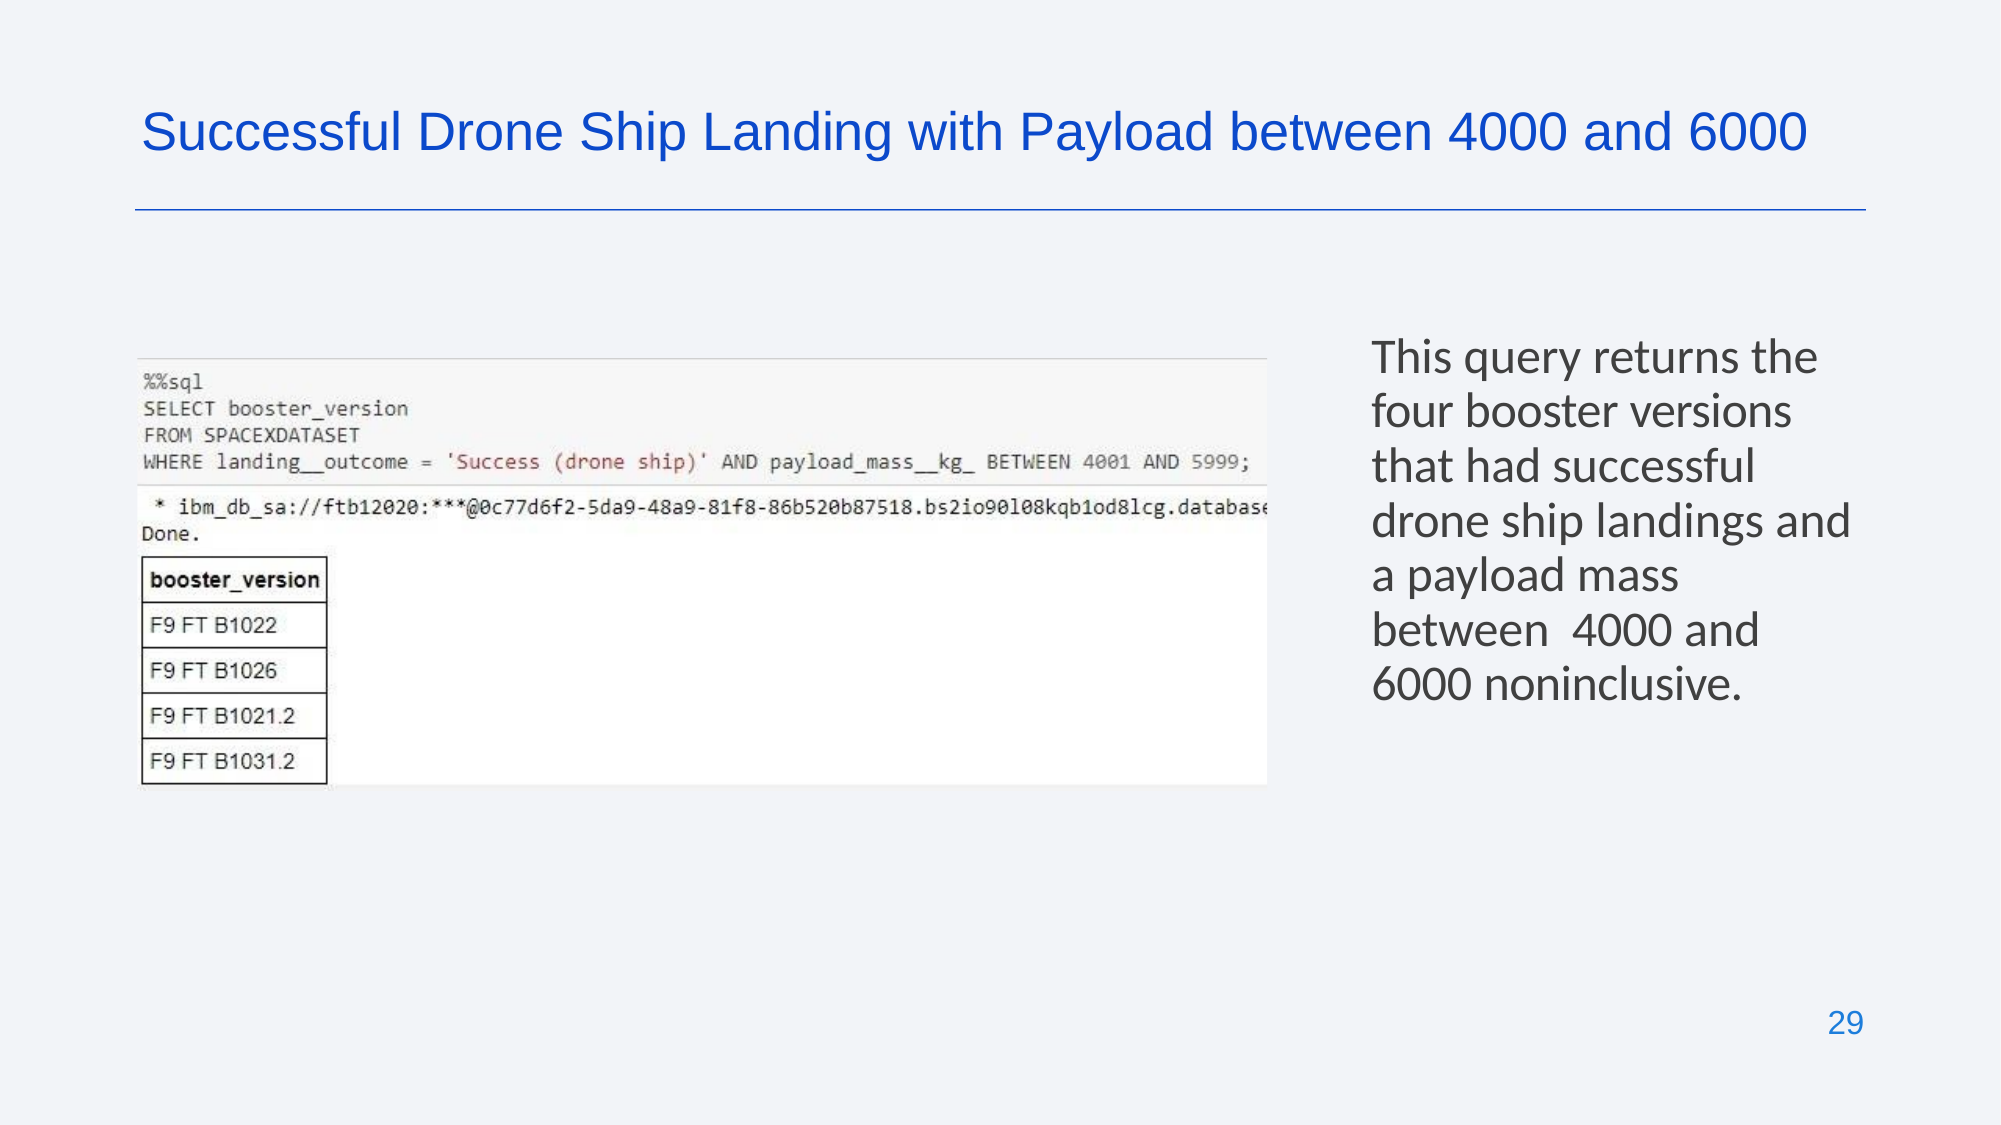

Successful Drone Ship Landing with Payload between 4000 and 6000
This query returns the four booster versions that had successful drone ship landings and a payload mass between  4000 and 6000 noninclusive.

29